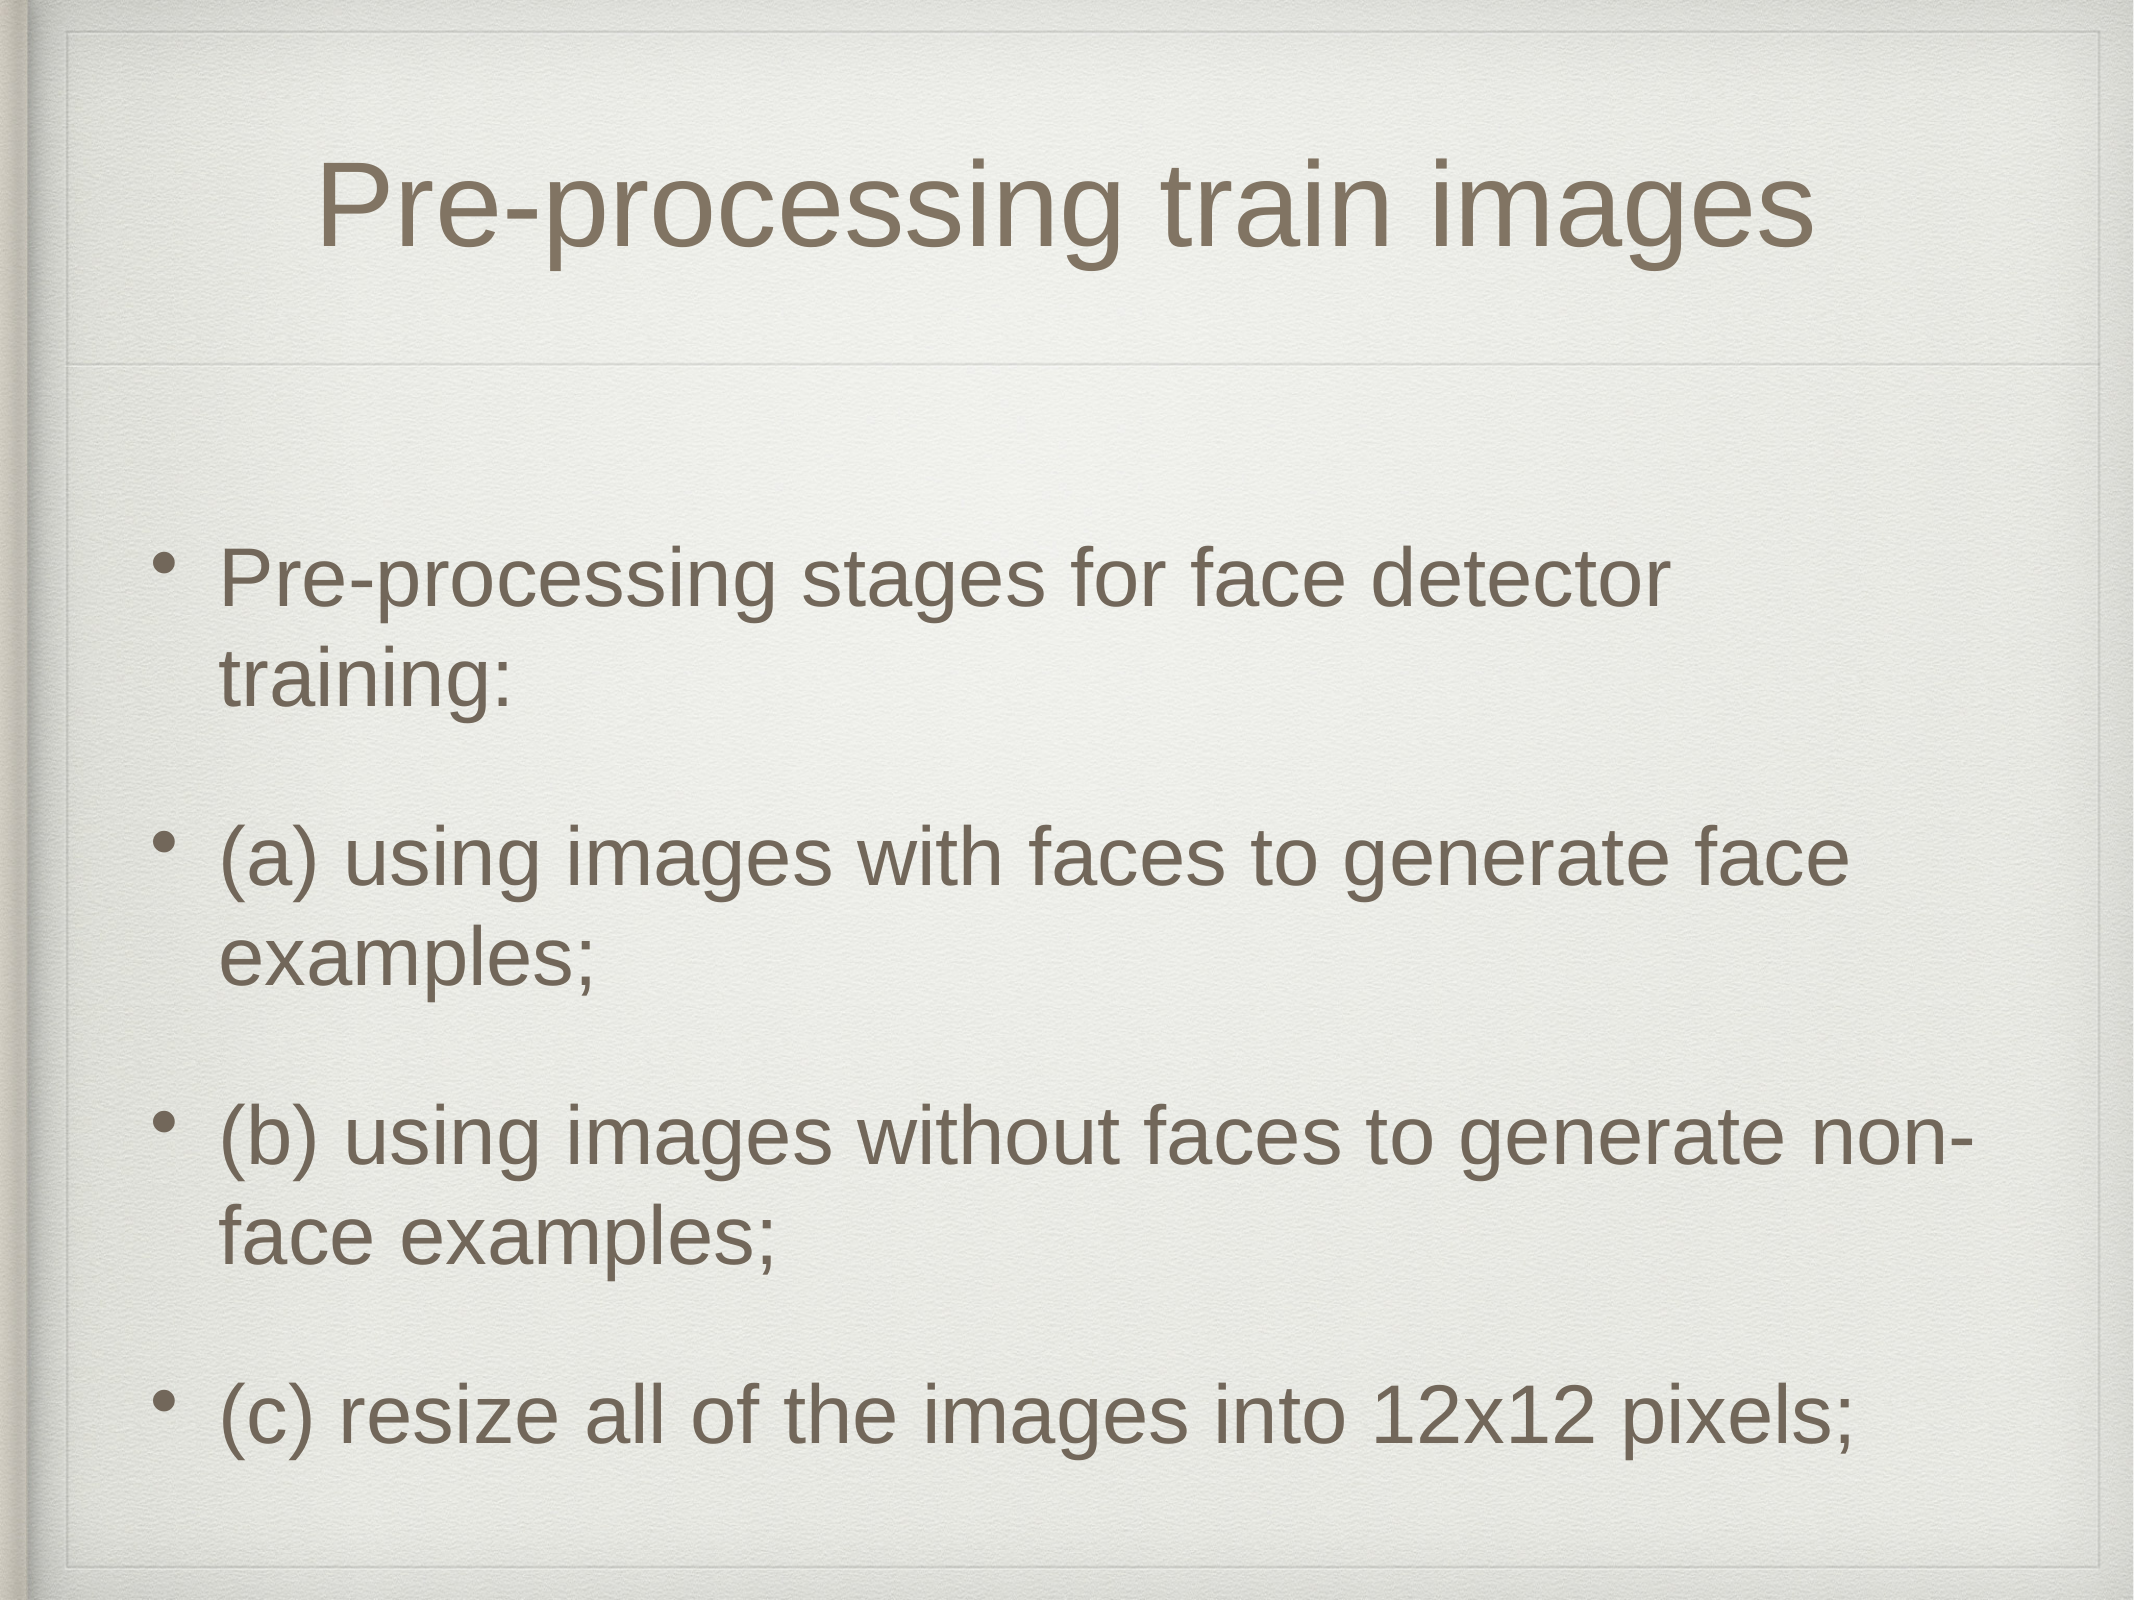

# Pre-processing train images
Pre-processing stages for face detector training:
(a) using images with faces to generate face examples;
(b) using images without faces to generate non-face examples;
(c) resize all of the images into 12x12 pixels;